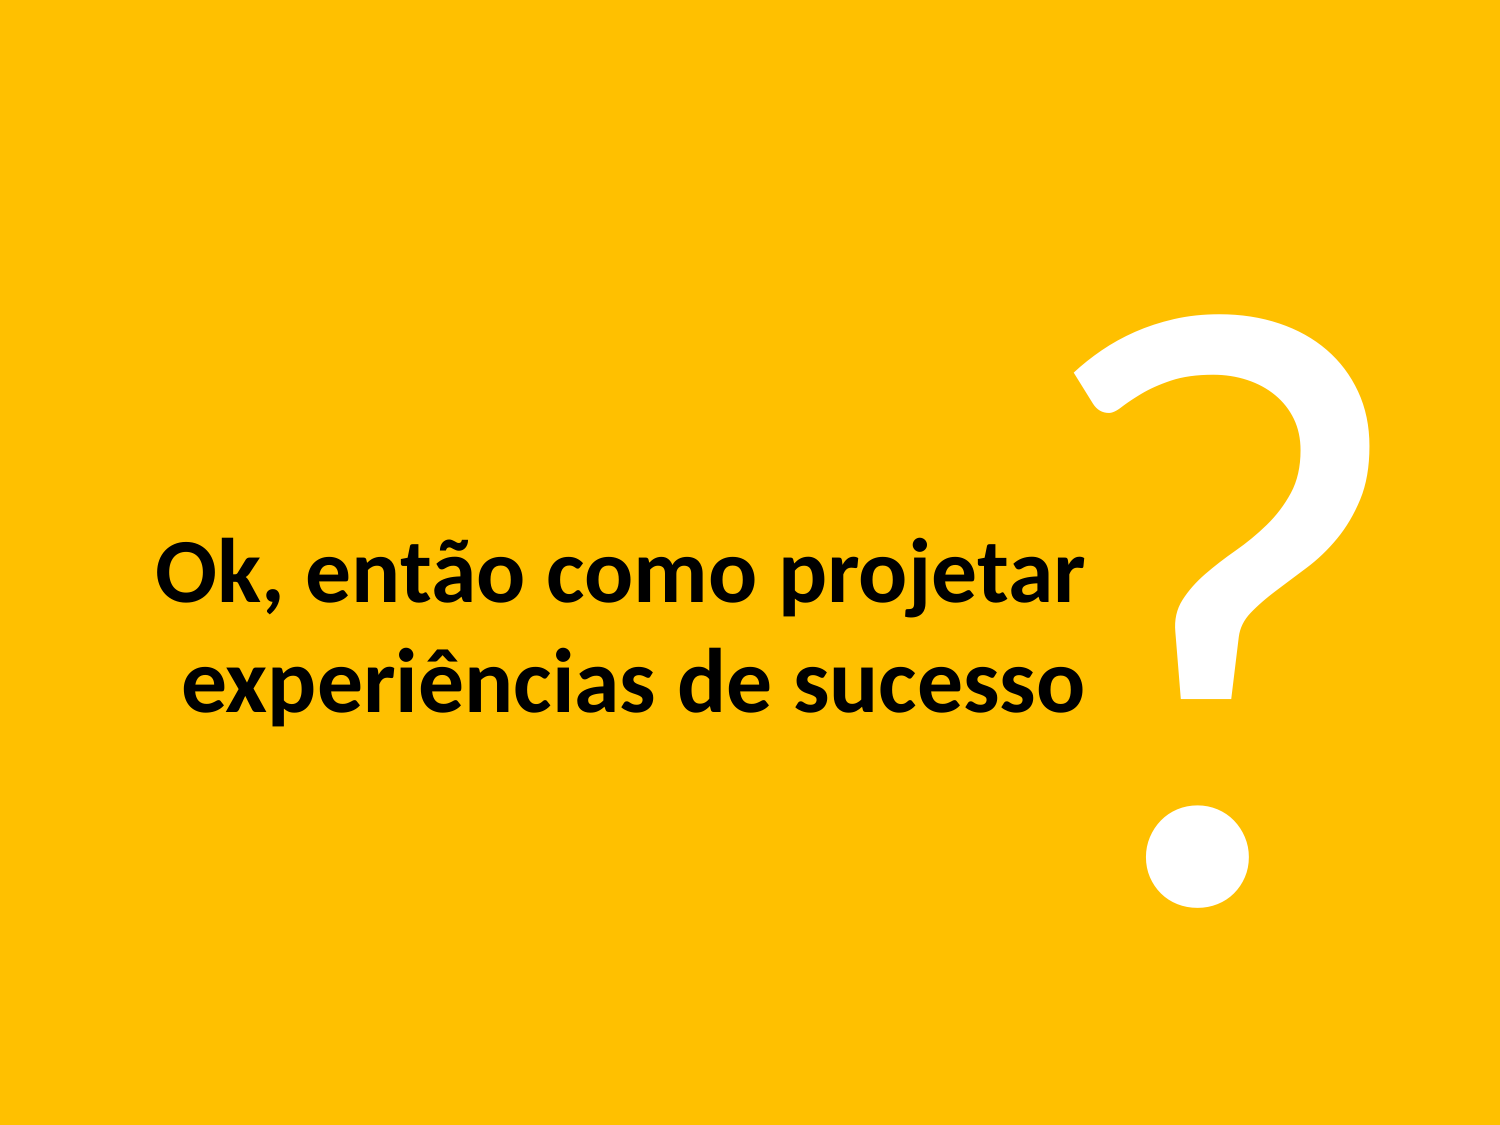

?
# Ok, então como projetar experiências de sucesso